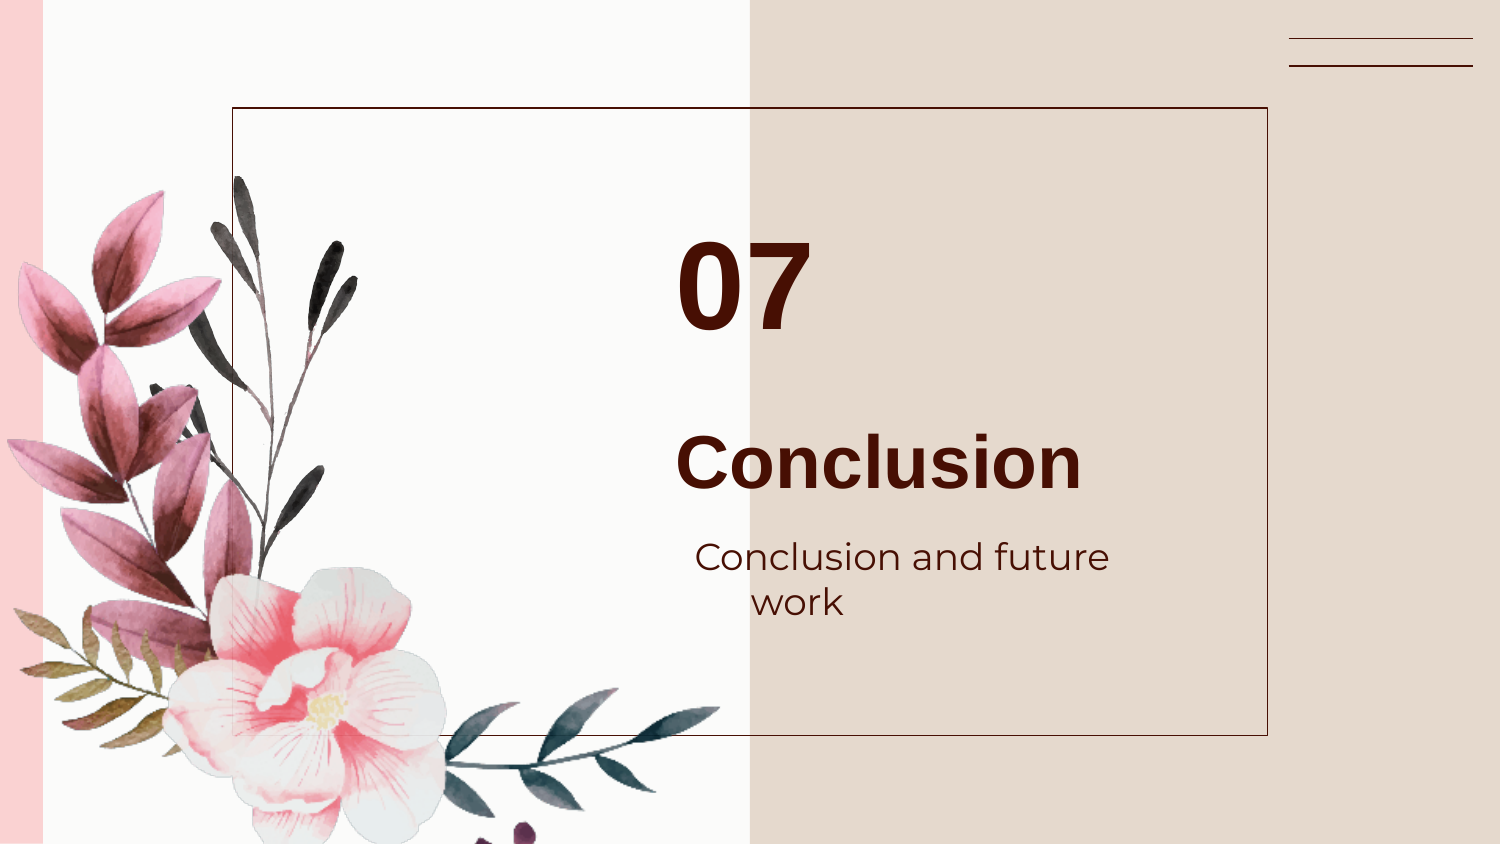

07
# Conclusion
Conclusion and future work